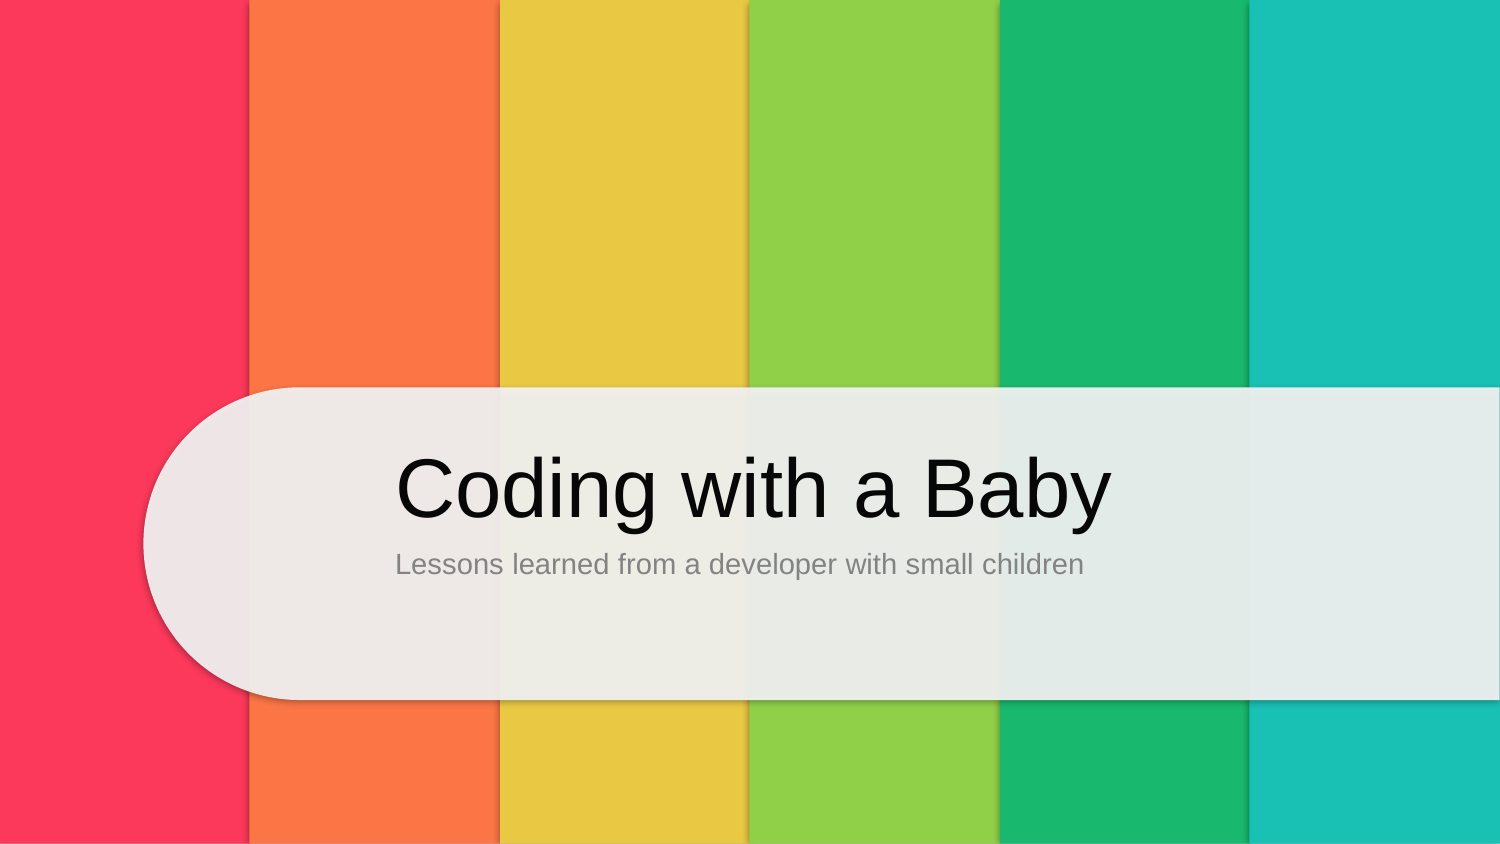

# Coding with a Baby
Lessons learned from a developer with small children